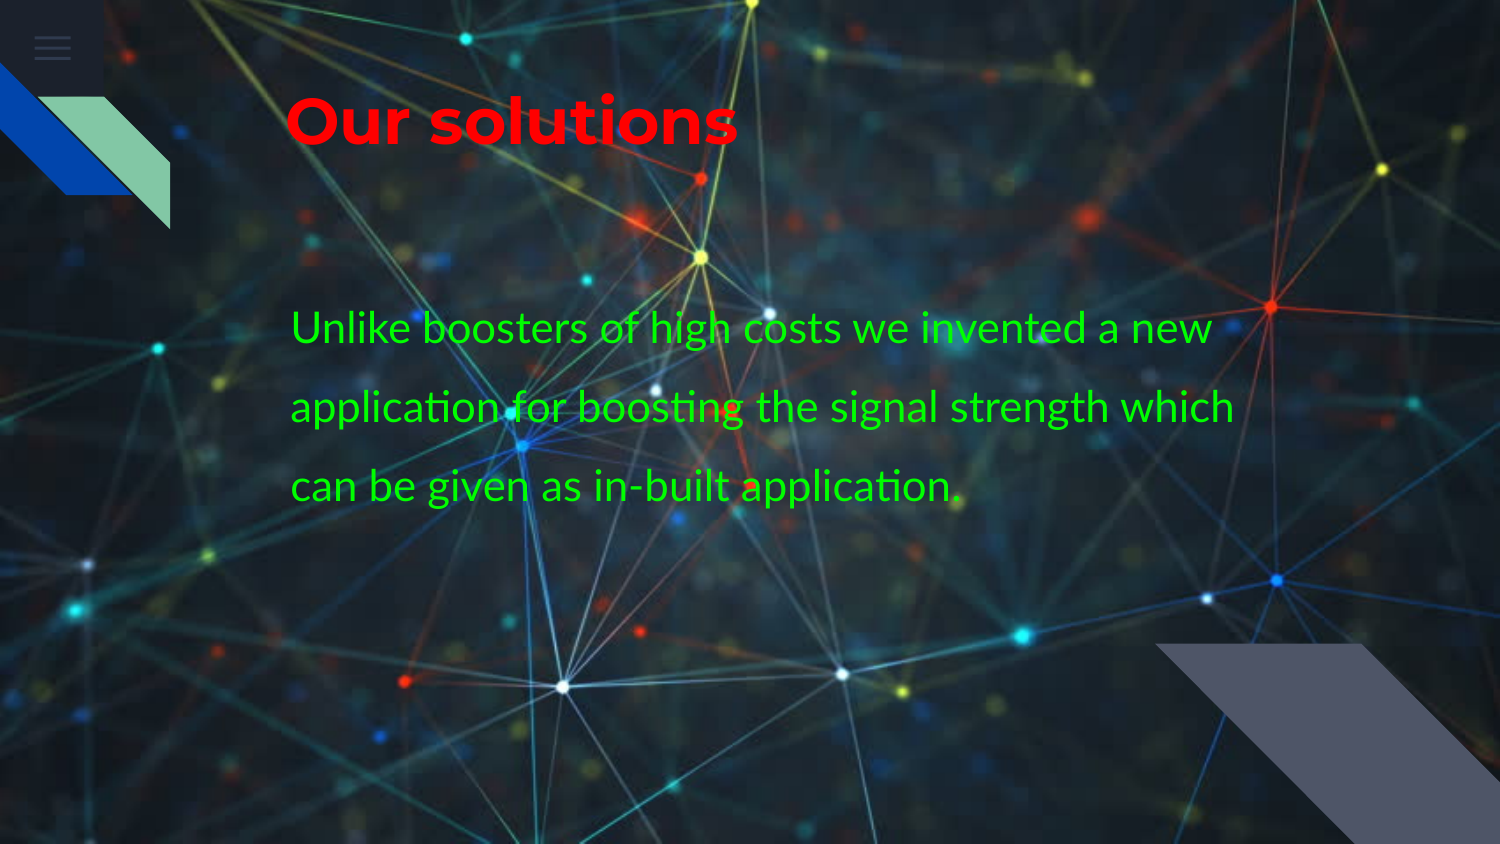

# Our solutions
Unlike boosters of high costs we invented a new application for boosting the signal strength which can be given as in-built application.